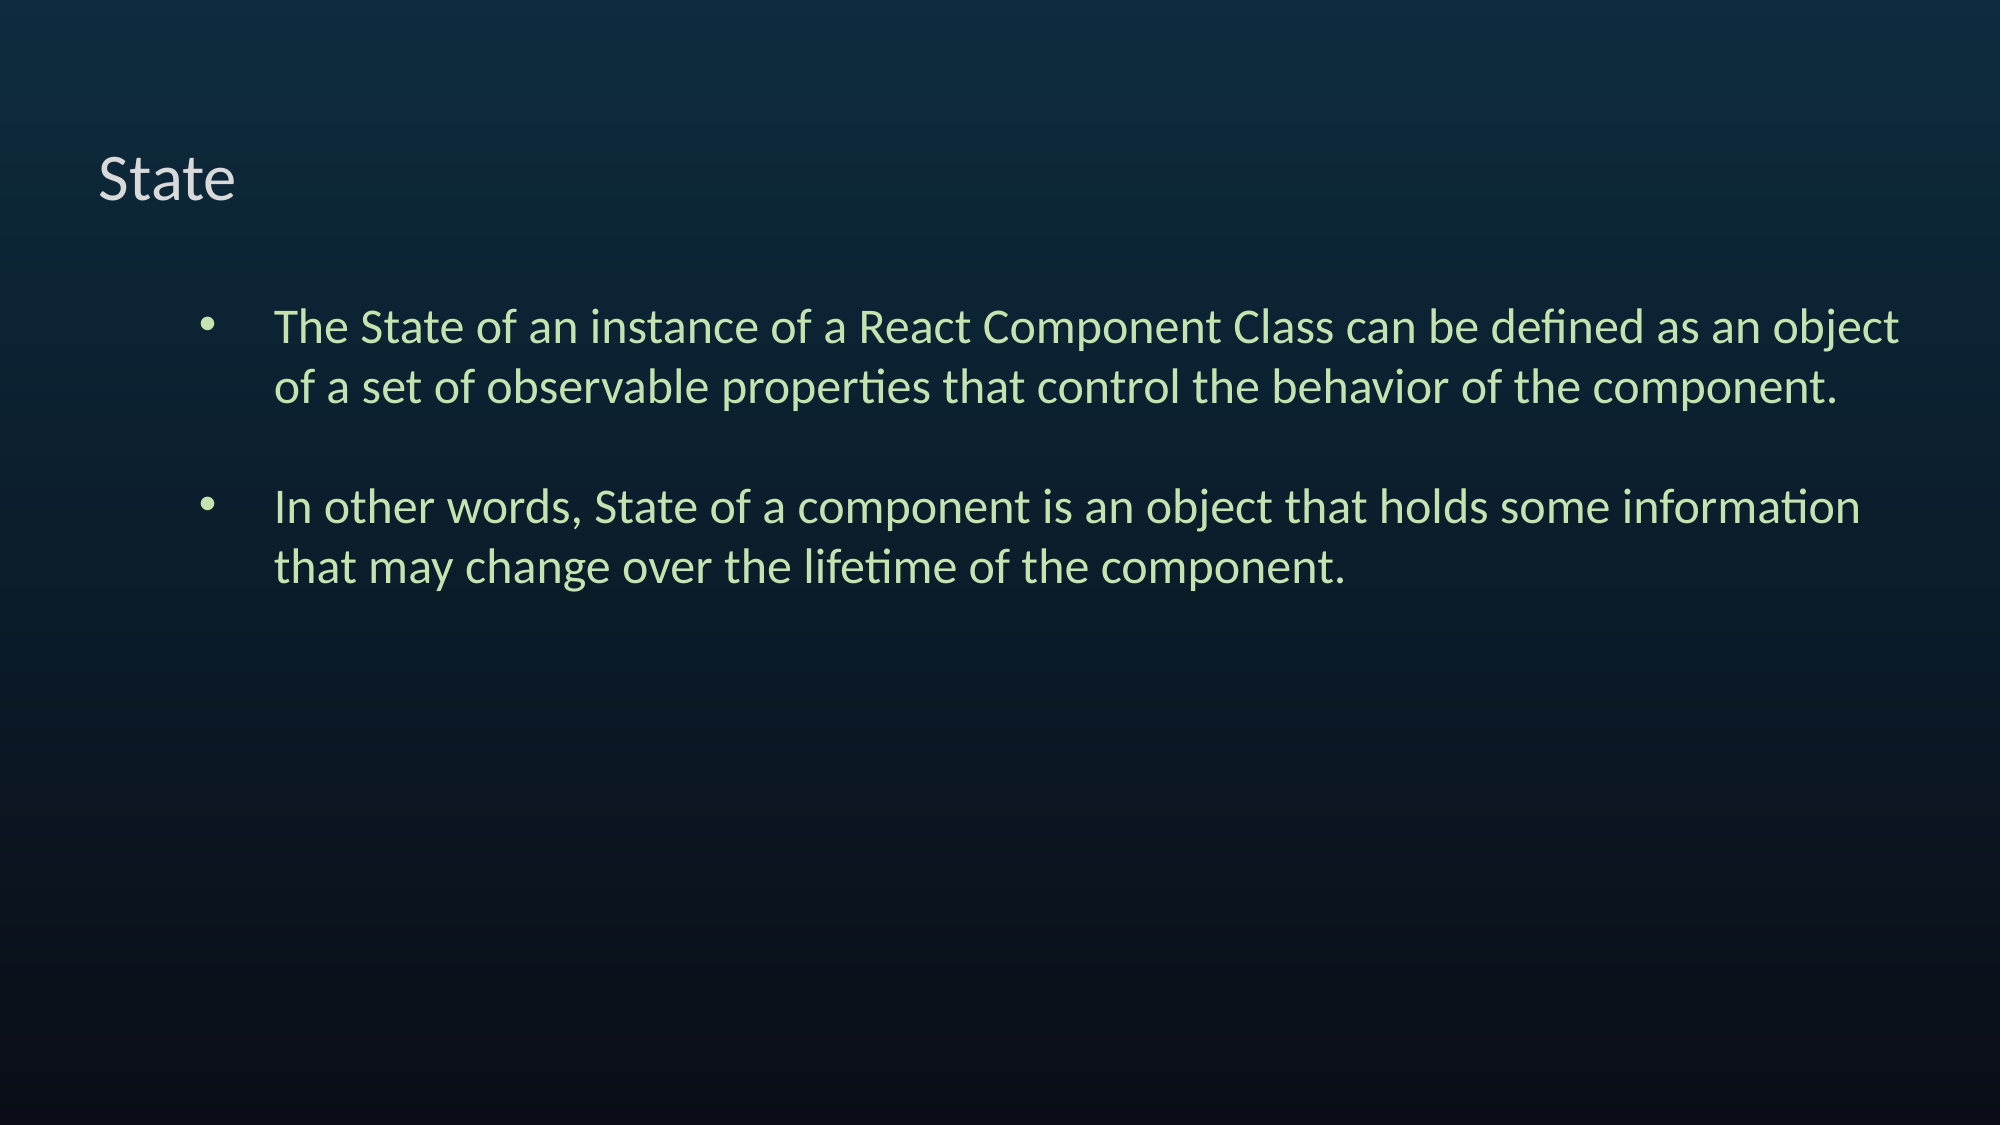

State

The State of an instance of a React Component Class can be defined as an object of a set of observable properties that control the behavior of the component.

In other words, State of a component is an object that holds some information that may change over the lifetime of the component.